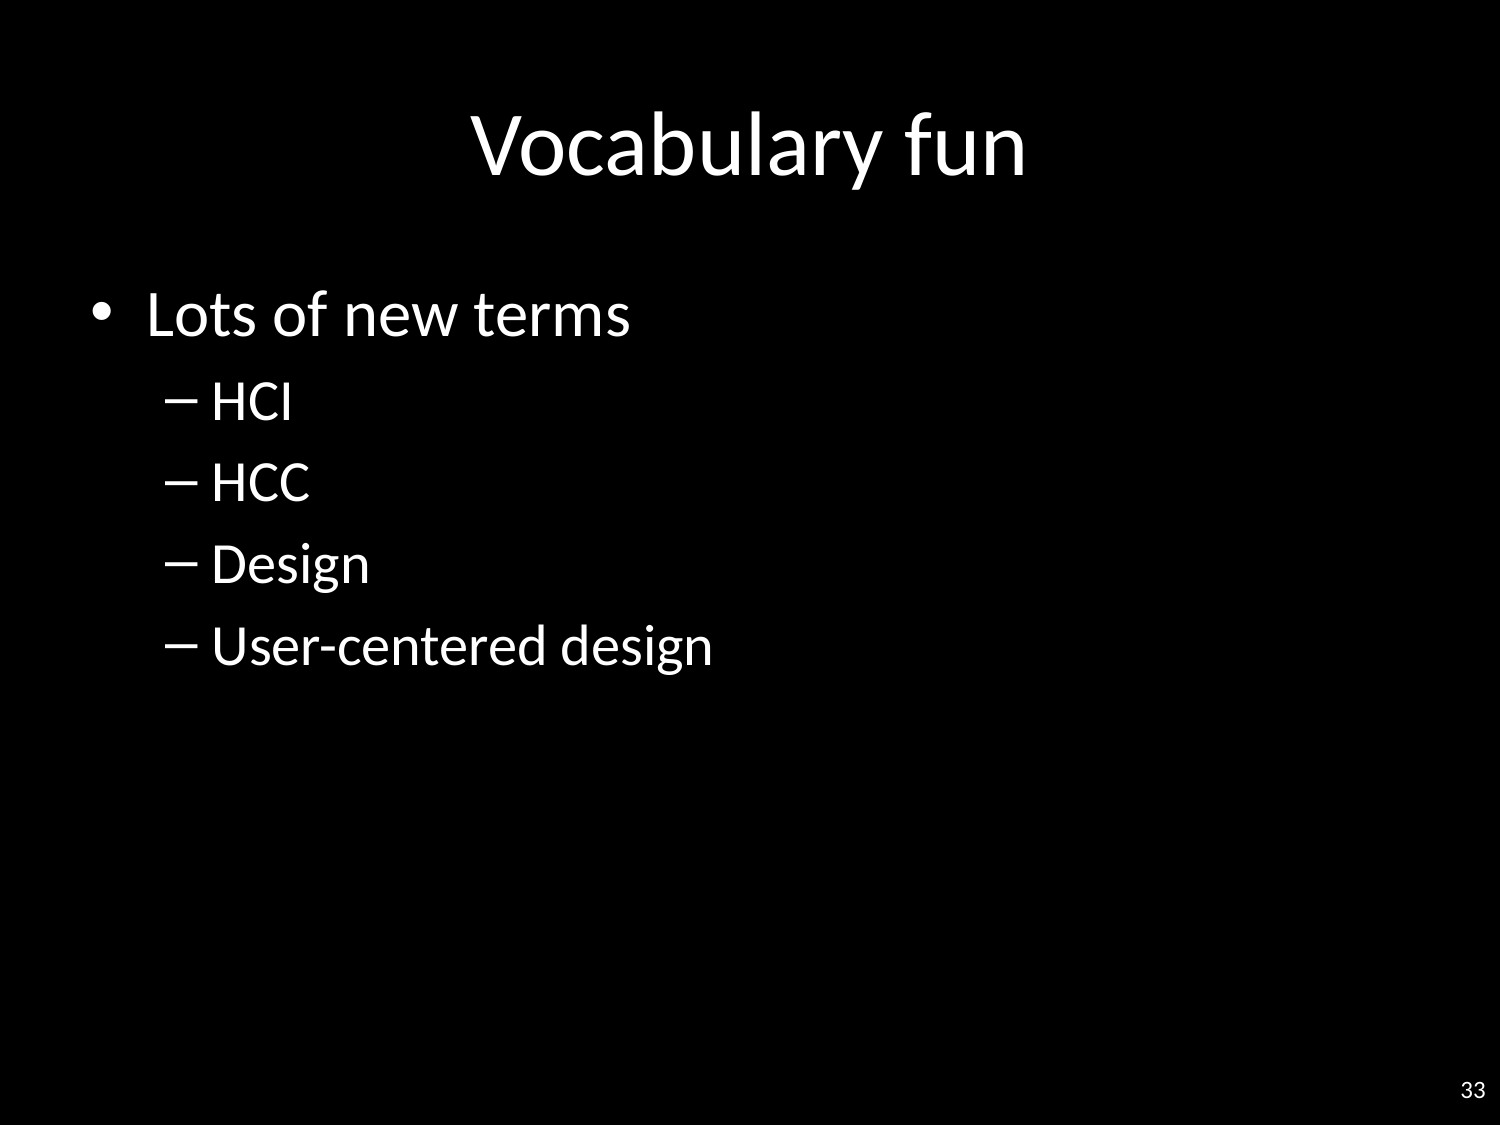

# Vocabulary fun
Lots of new terms
HCI
HCC
Design
User-centered design
33